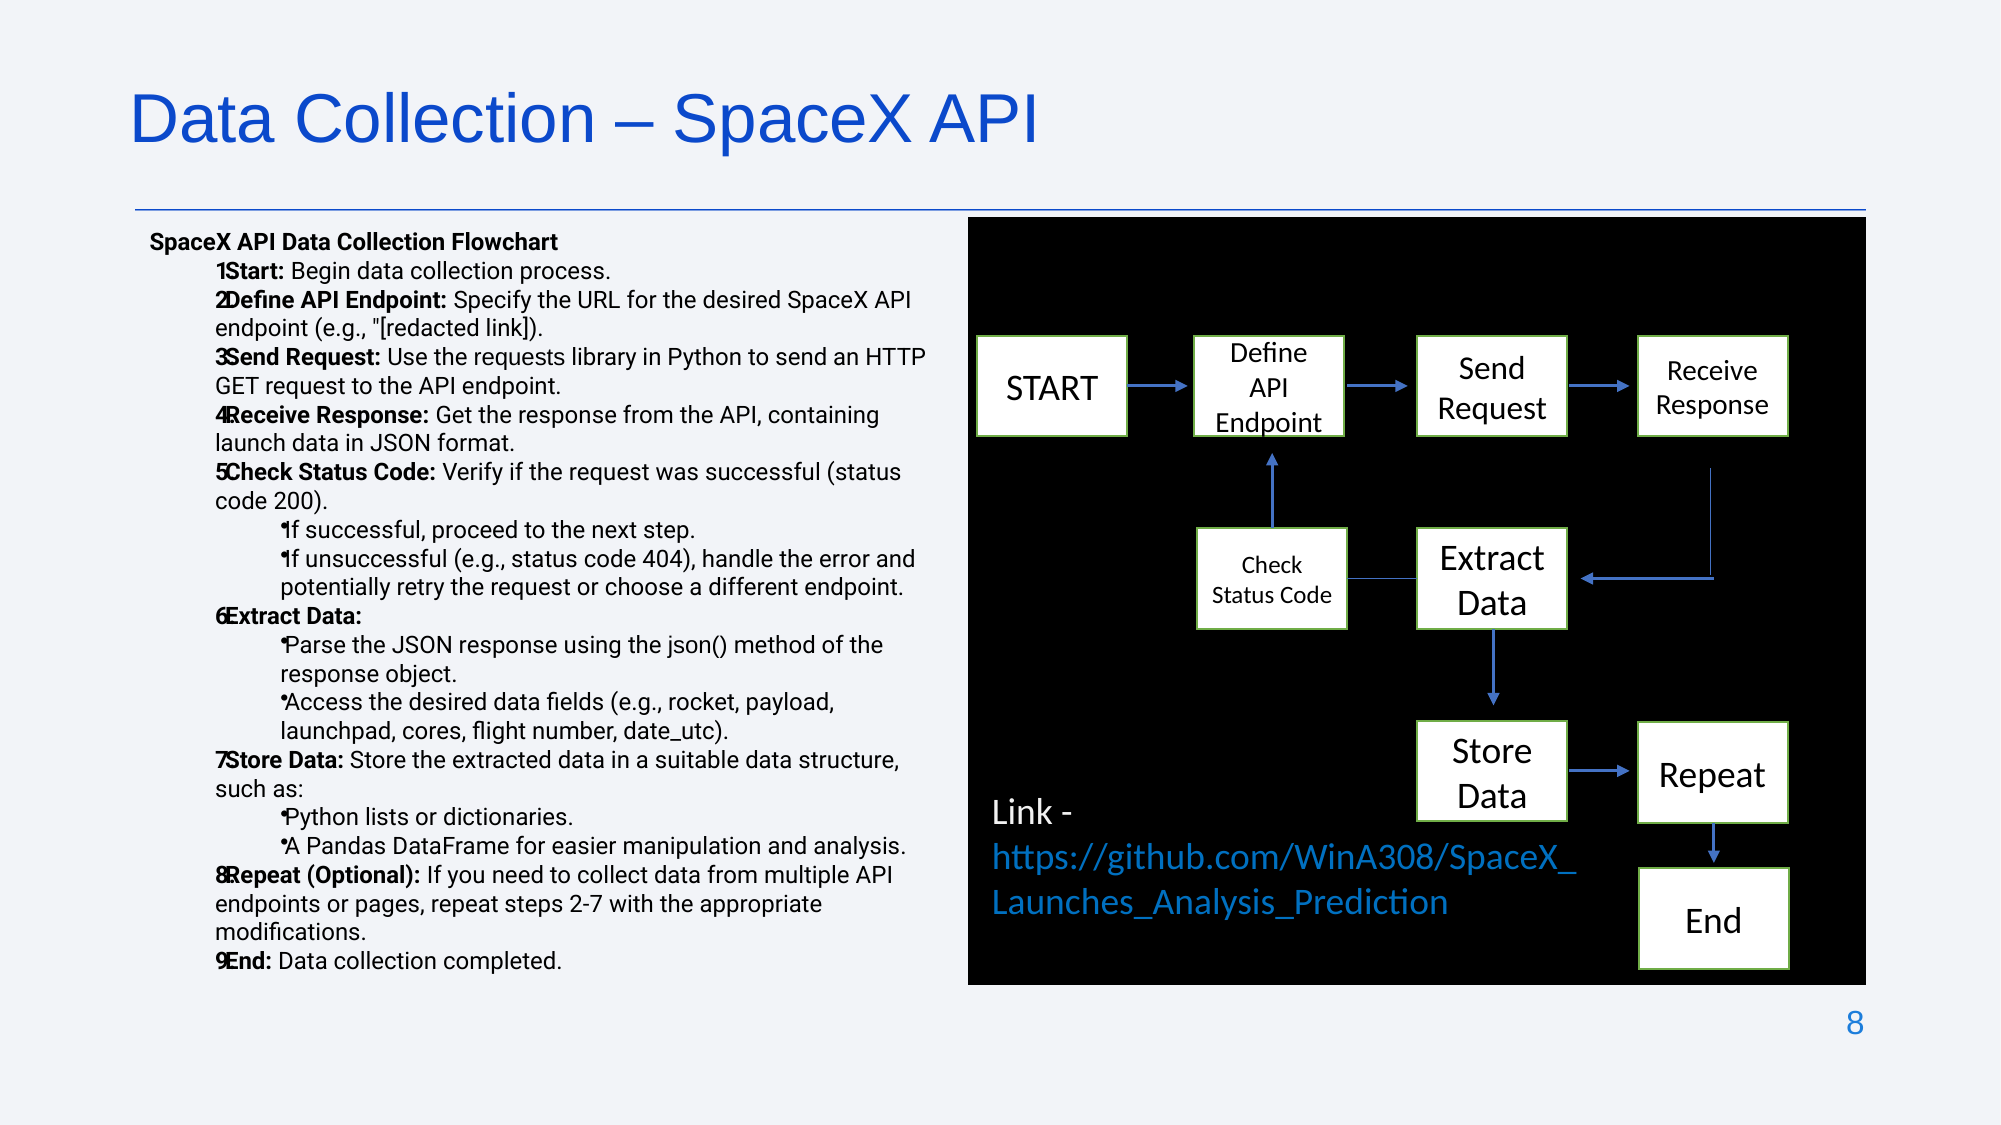

Data Collection – SpaceX API

SpaceX API Data Collection Flowchart
Start: Begin data collection process.
Define API Endpoint: Specify the URL for the desired SpaceX API endpoint (e.g., "[redacted link]).
Send Request: Use the requests library in Python to send an HTTP GET request to the API endpoint.
Receive Response: Get the response from the API, containing launch data in JSON format.
Check Status Code: Verify if the request was successful (status code 200).
If successful, proceed to the next step.
If unsuccessful (e.g., status code 404), handle the error and potentially retry the request or choose a different endpoint.
Extract Data:
Parse the JSON response using the json() method of the response object.
Access the desired data fields (e.g., rocket, payload, launchpad, cores, flight number, date_utc).
Store Data: Store the extracted data in a suitable data structure, such as:
Python lists or dictionaries.
A Pandas DataFrame for easier manipulation and analysis.
Repeat (Optional): If you need to collect data from multiple API endpoints or pages, repeat steps 2-7 with the appropriate modifications.
End: Data collection completed.

START
Define API Endpoint
Send Request
Receive Response
Check Status Code
Extract Data
Store Data
Repeat
Link - https://github.com/WinA308/SpaceX_Launches_Analysis_Prediction

End
8